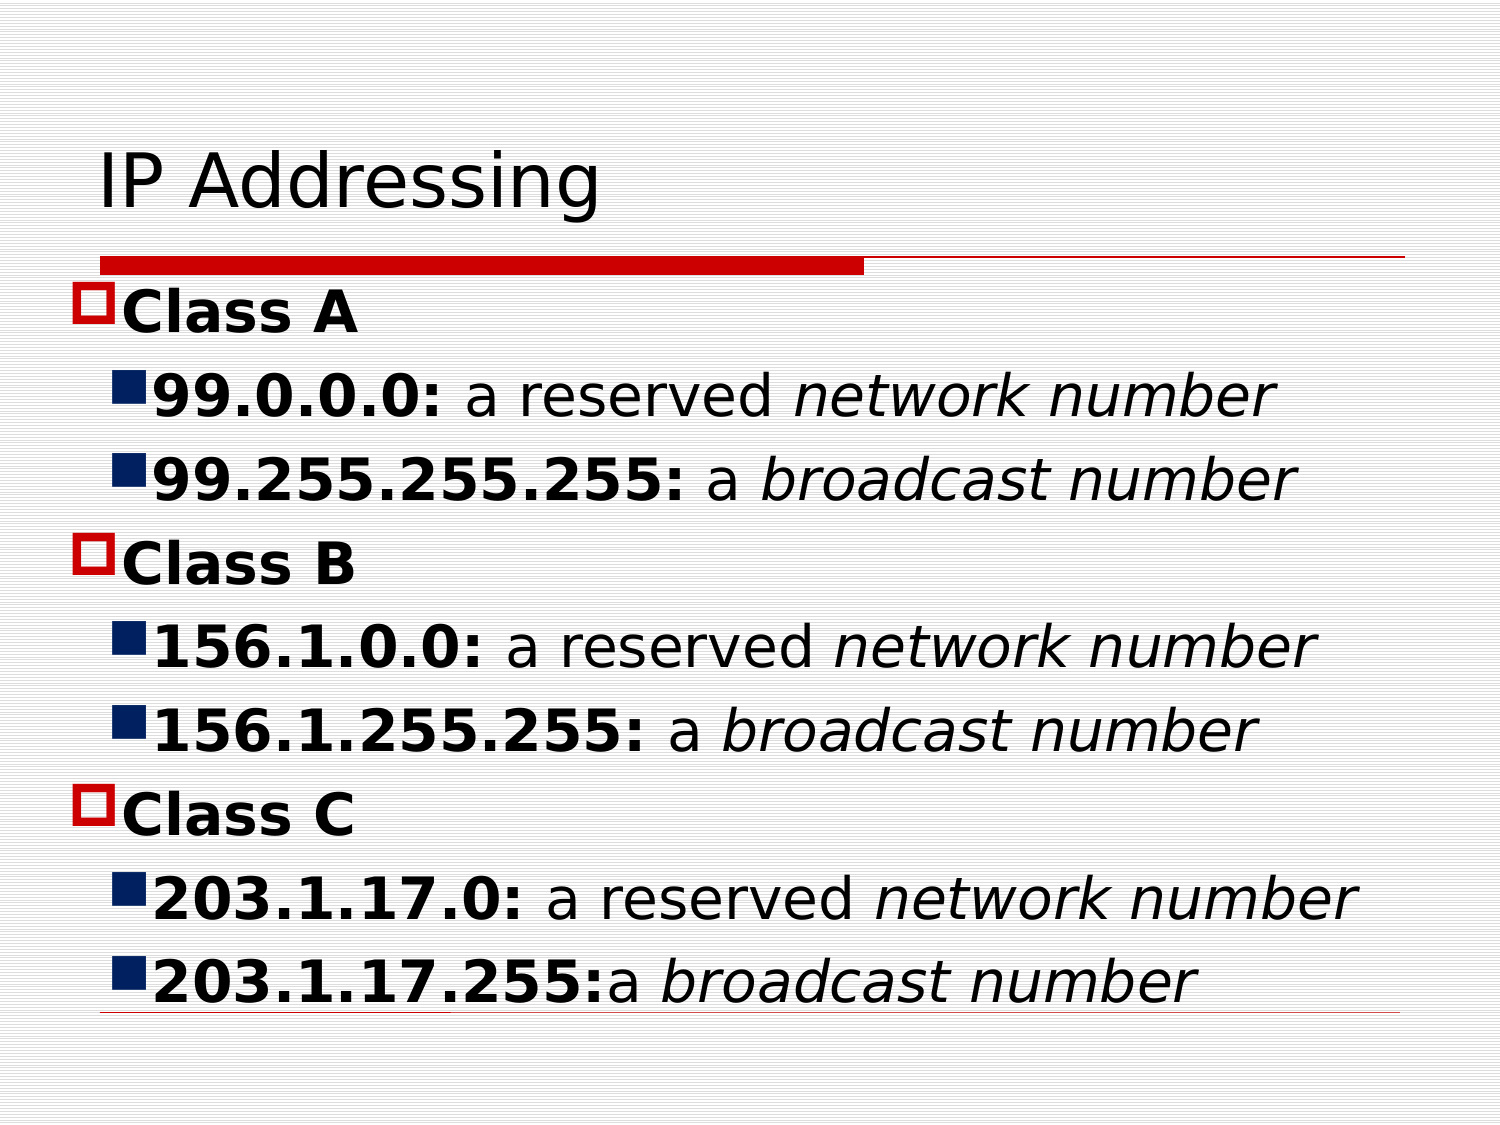

IP Addressing
Class A
99.0.0.0: a reserved network number
99.255.255.255: a broadcast number
Class B
156.1.0.0: a reserved network number
156.1.255.255: a broadcast number
Class C
203.1.17.0: a reserved network number
203.1.17.255:a broadcast number